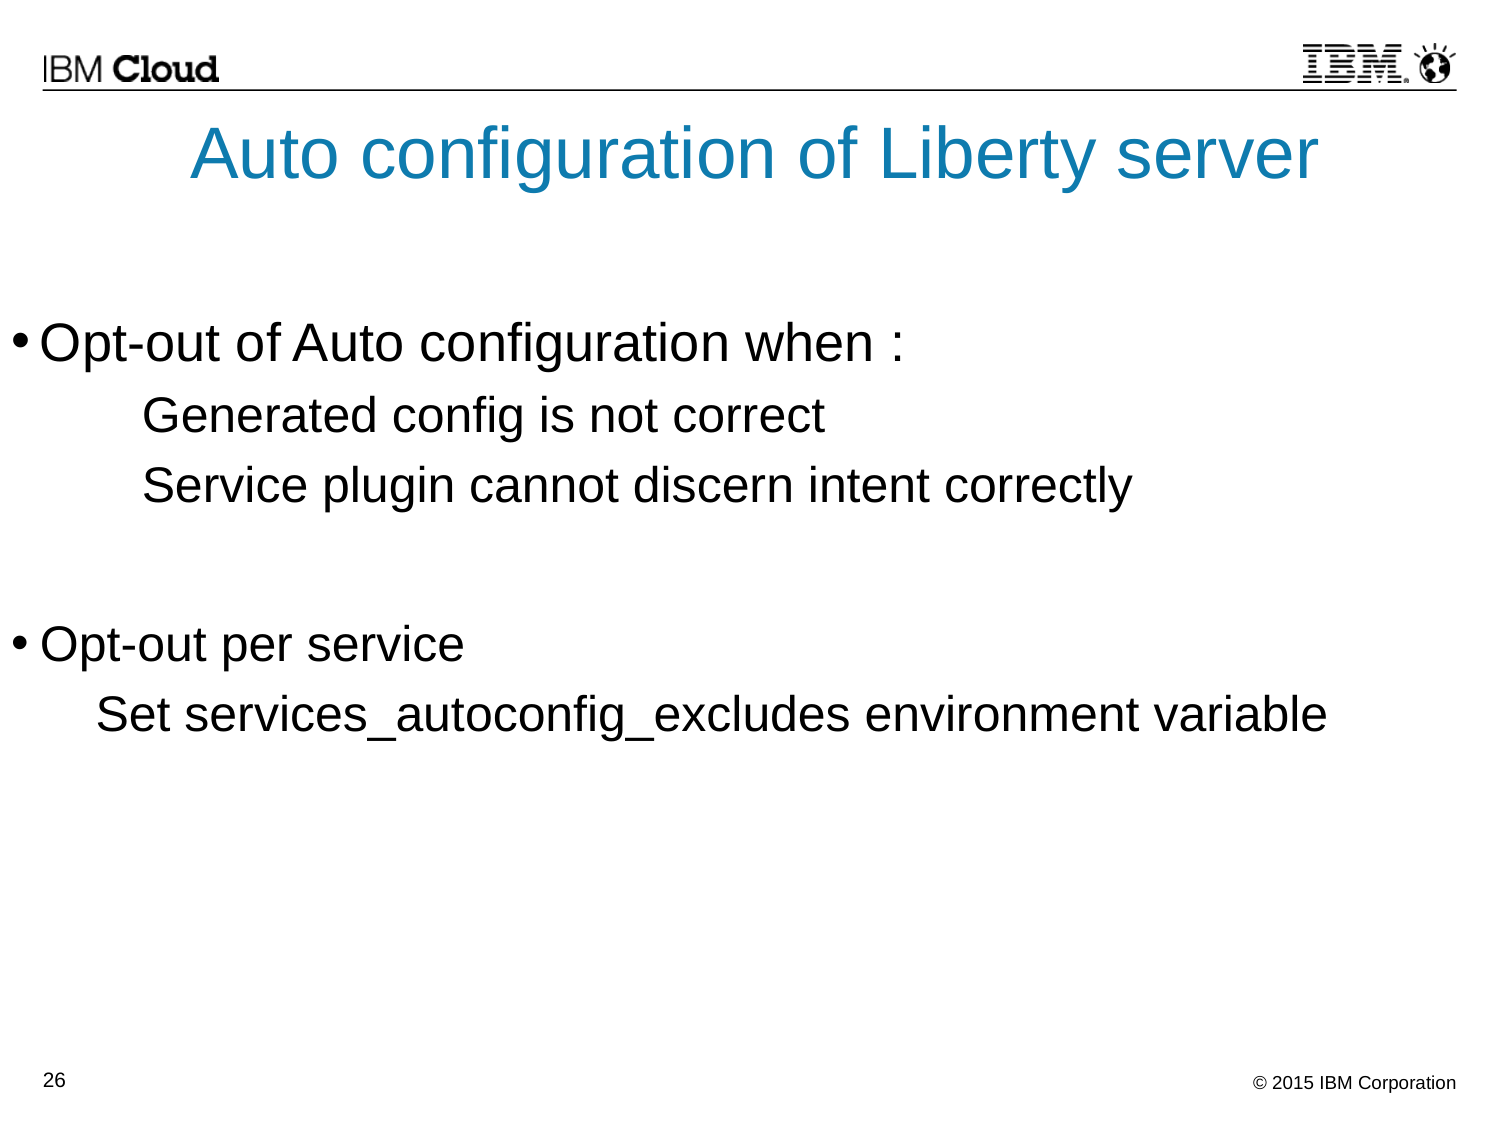

# Auto configuration of Liberty server
Opt-out of Auto configuration when :
Generated config is not correct
Service plugin cannot discern intent correctly

Opt-out per service
Set services_autoconfig_excludes environment variable